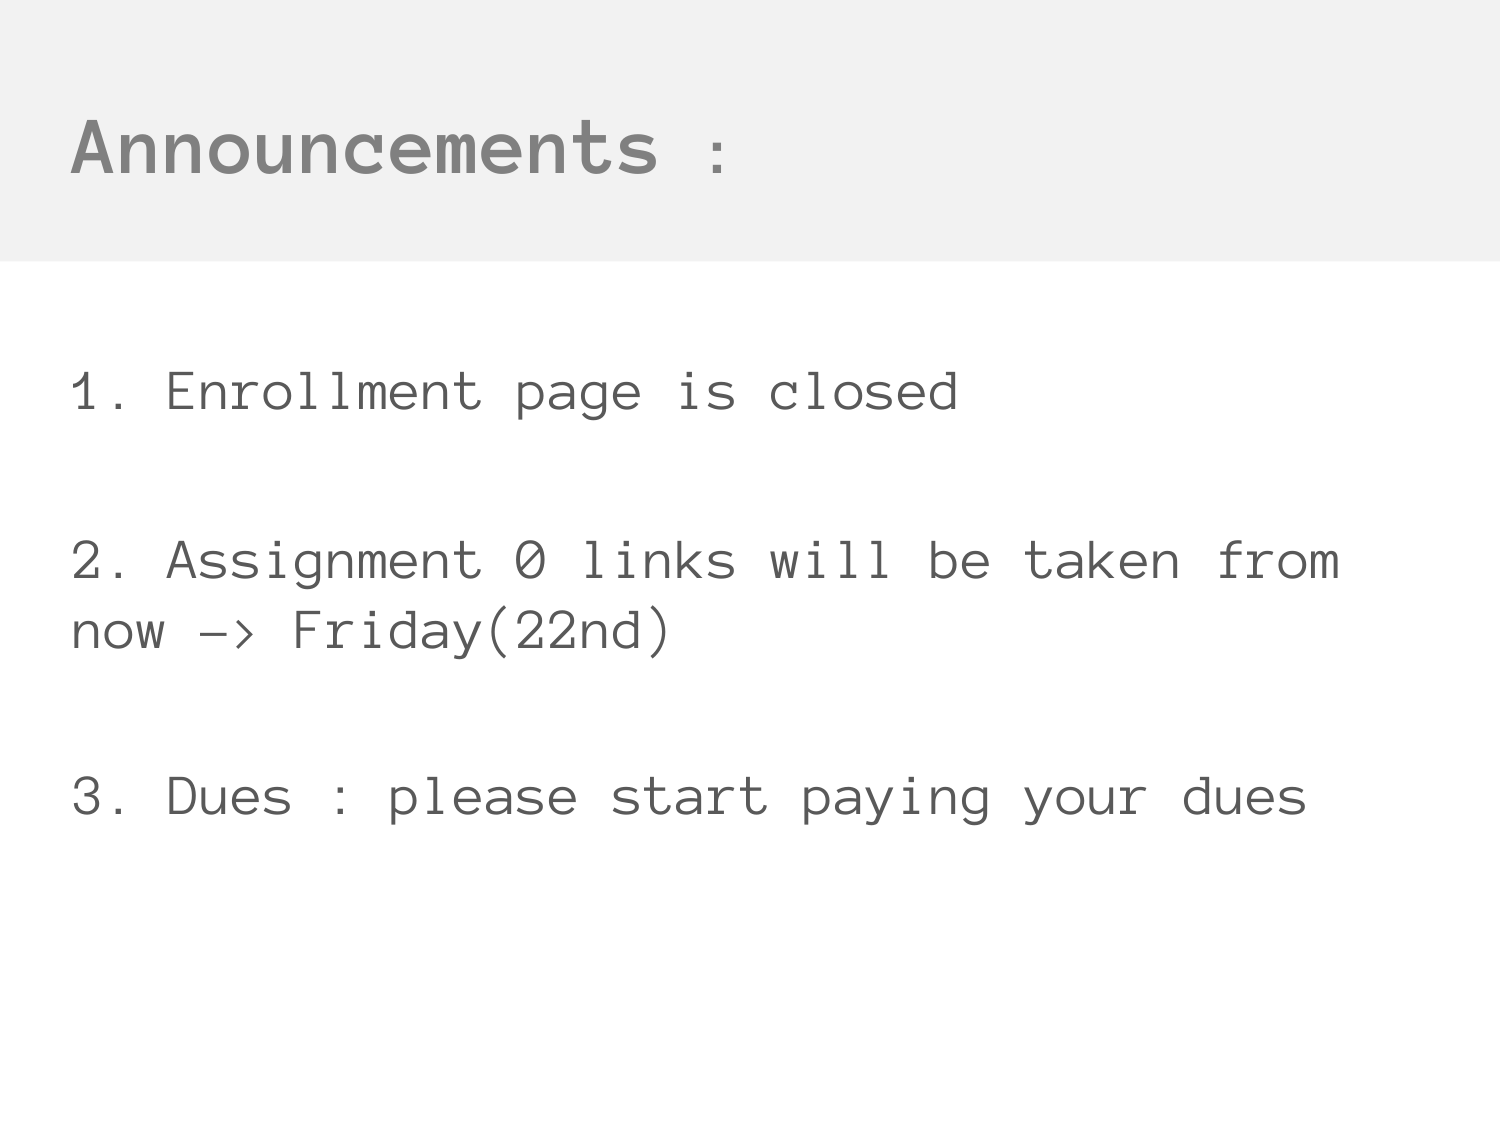

Announcements :
1. Enrollment page is closed
2. Assignment 0 links will be taken from now –> Friday(22nd)
3. Dues : please start paying your dues